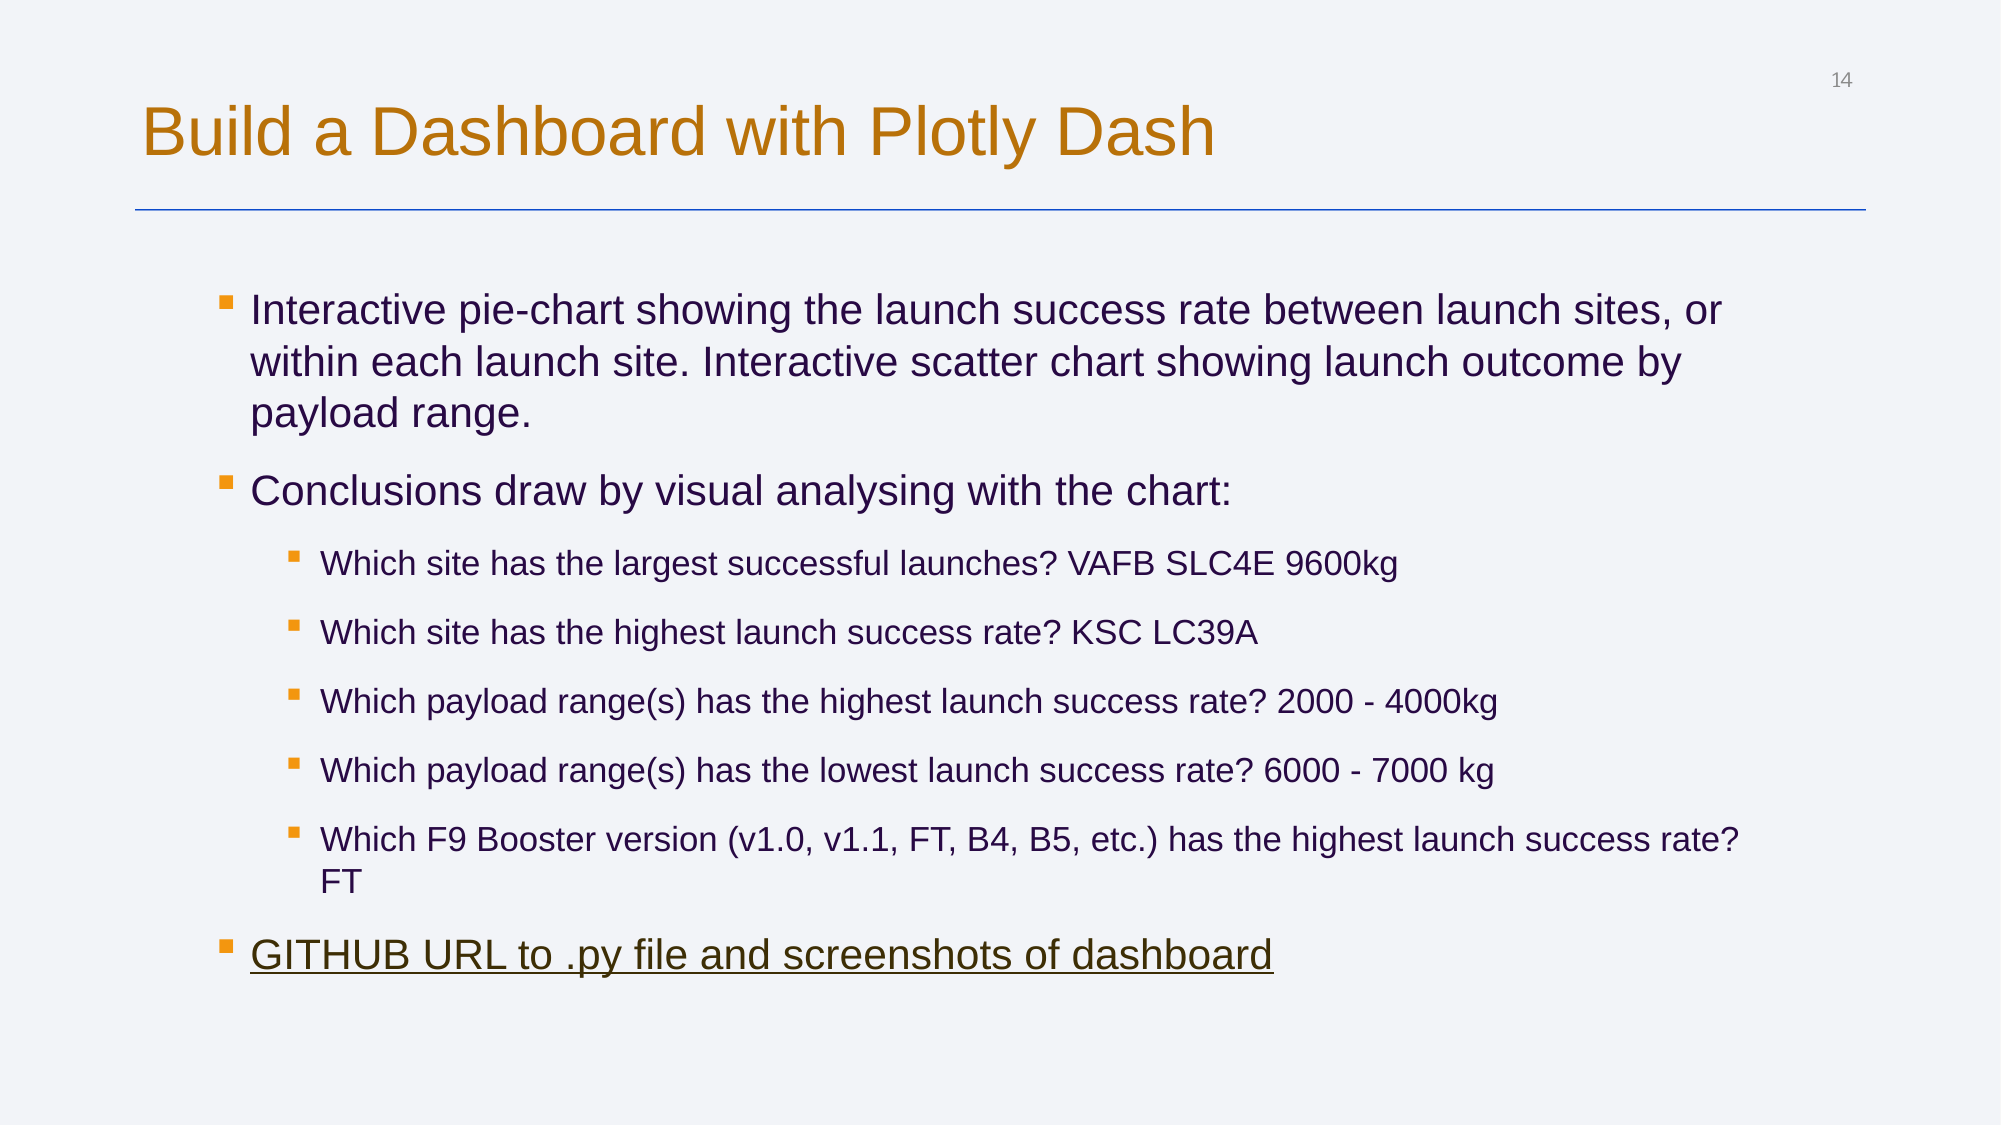

14
Build a Dashboard with Plotly Dash
Interactive pie-chart showing the launch success rate between launch sites, or within each launch site. Interactive scatter chart showing launch outcome by payload range.
Conclusions draw by visual analysing with the chart:
Which site has the largest successful launches? VAFB SLC4E 9600kg
Which site has the highest launch success rate? KSC LC39A
Which payload range(s) has the highest launch success rate? 2000 - 4000kg
Which payload range(s) has the lowest launch success rate? 6000 - 7000 kg
Which F9 Booster version (v1.0, v1.1, FT, B4, B5, etc.) has the highest launch success rate? FT
GITHUB URL to .py file and screenshots of dashboard